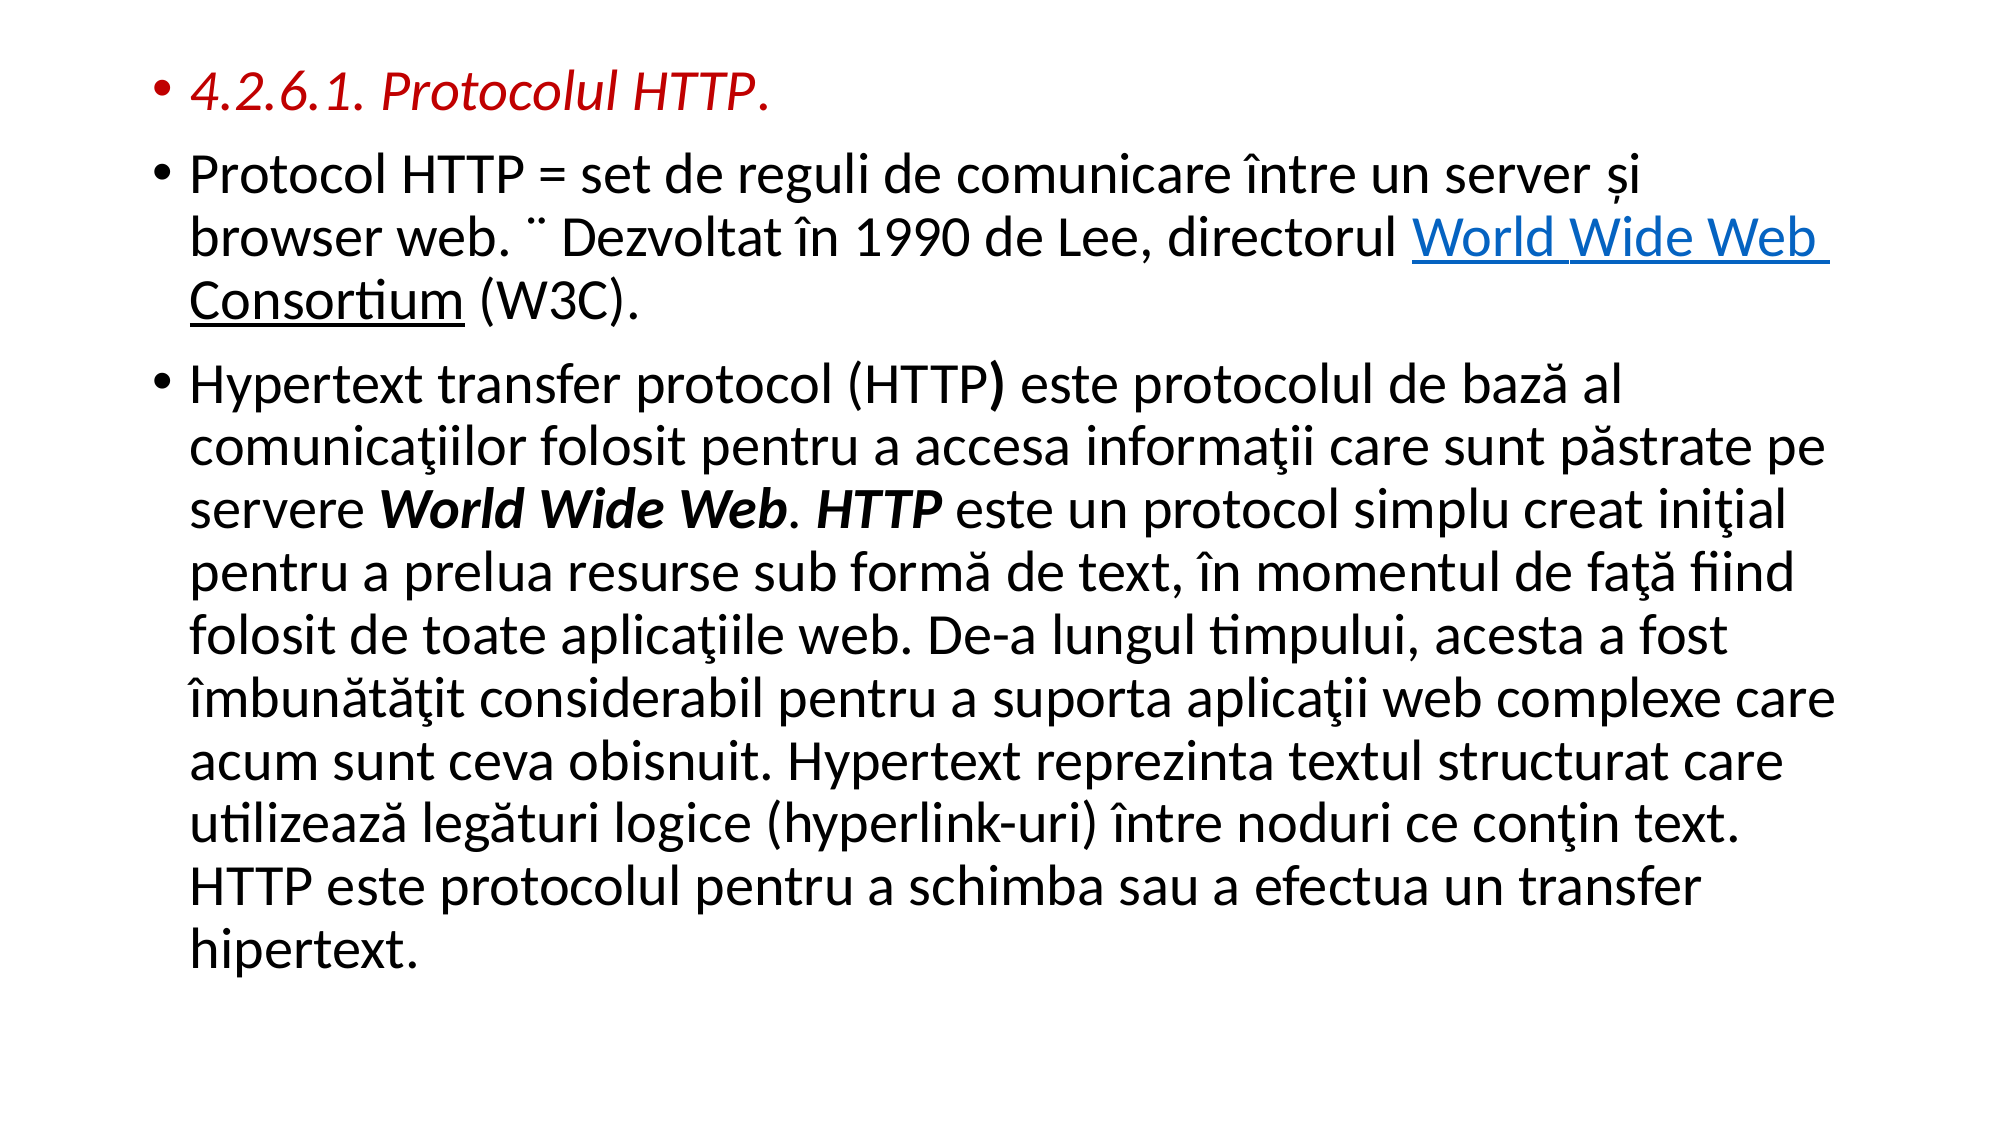

4.2.6.1. Protocolul HTTP.
Protocol HTTP = set de reguli de comunicare între un server şi browser web. ¨ Dezvoltat în 1990 de Lee, directorul World Wide Web Consortium (W3C).
Hypertext transfer protocol (HTTP) este protocolul de bază al comunicaţiilor folosit pentru a accesa informaţii care sunt păstrate pe servere World Wide Web. HTTP este un protocol simplu creat iniţial pentru a prelua resurse sub formă de text, în momentul de faţă fiind folosit de toate aplicaţiile web. De-a lungul timpului, acesta a fost îmbunătăţit considerabil pentru a suporta aplicaţii web complexe care acum sunt ceva obisnuit. Hypertext reprezinta textul structurat care utilizează legături logice (hyperlink-uri) între noduri ce conţin text. HTTP este protocolul pentru a schimba sau a efectua un transfer hipertext.